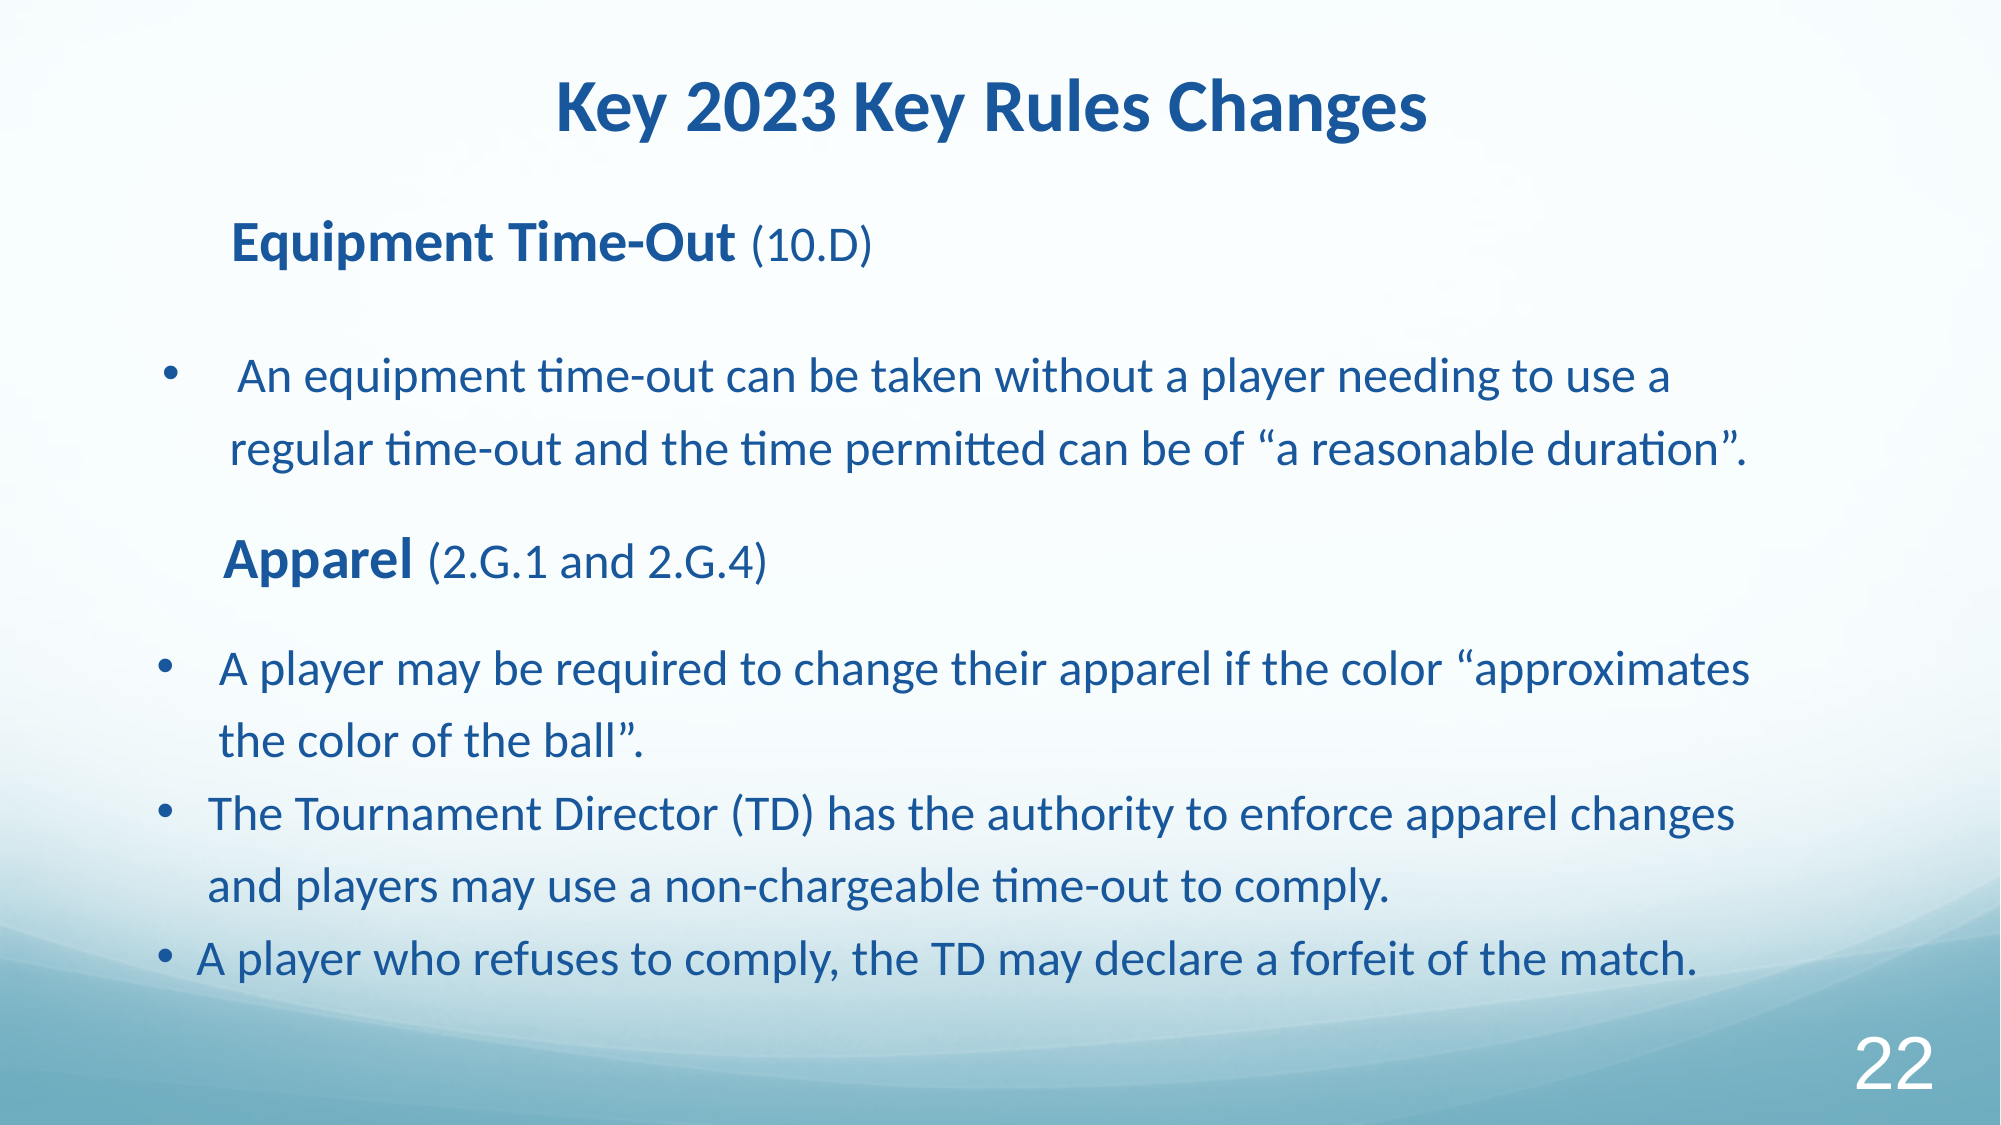

Key 2023 Key Rules Changes

Equipment Time-Out (10.D)

An equipment time-out can be taken without a player needing to use a
      regular time-out and the time permitted can be of “a reasonable duration”.

    Apparel (2.G.1 and 2.G.4)

    A player may be required to change their apparel if the color “approximates
     the color of the ball”.
   The Tournament Director (TD) has the authority to enforce apparel changes
    and players may use a non-chargeable time-out to comply.
  A player who refuses to comply, the TD may declare a forfeit of the match.

22